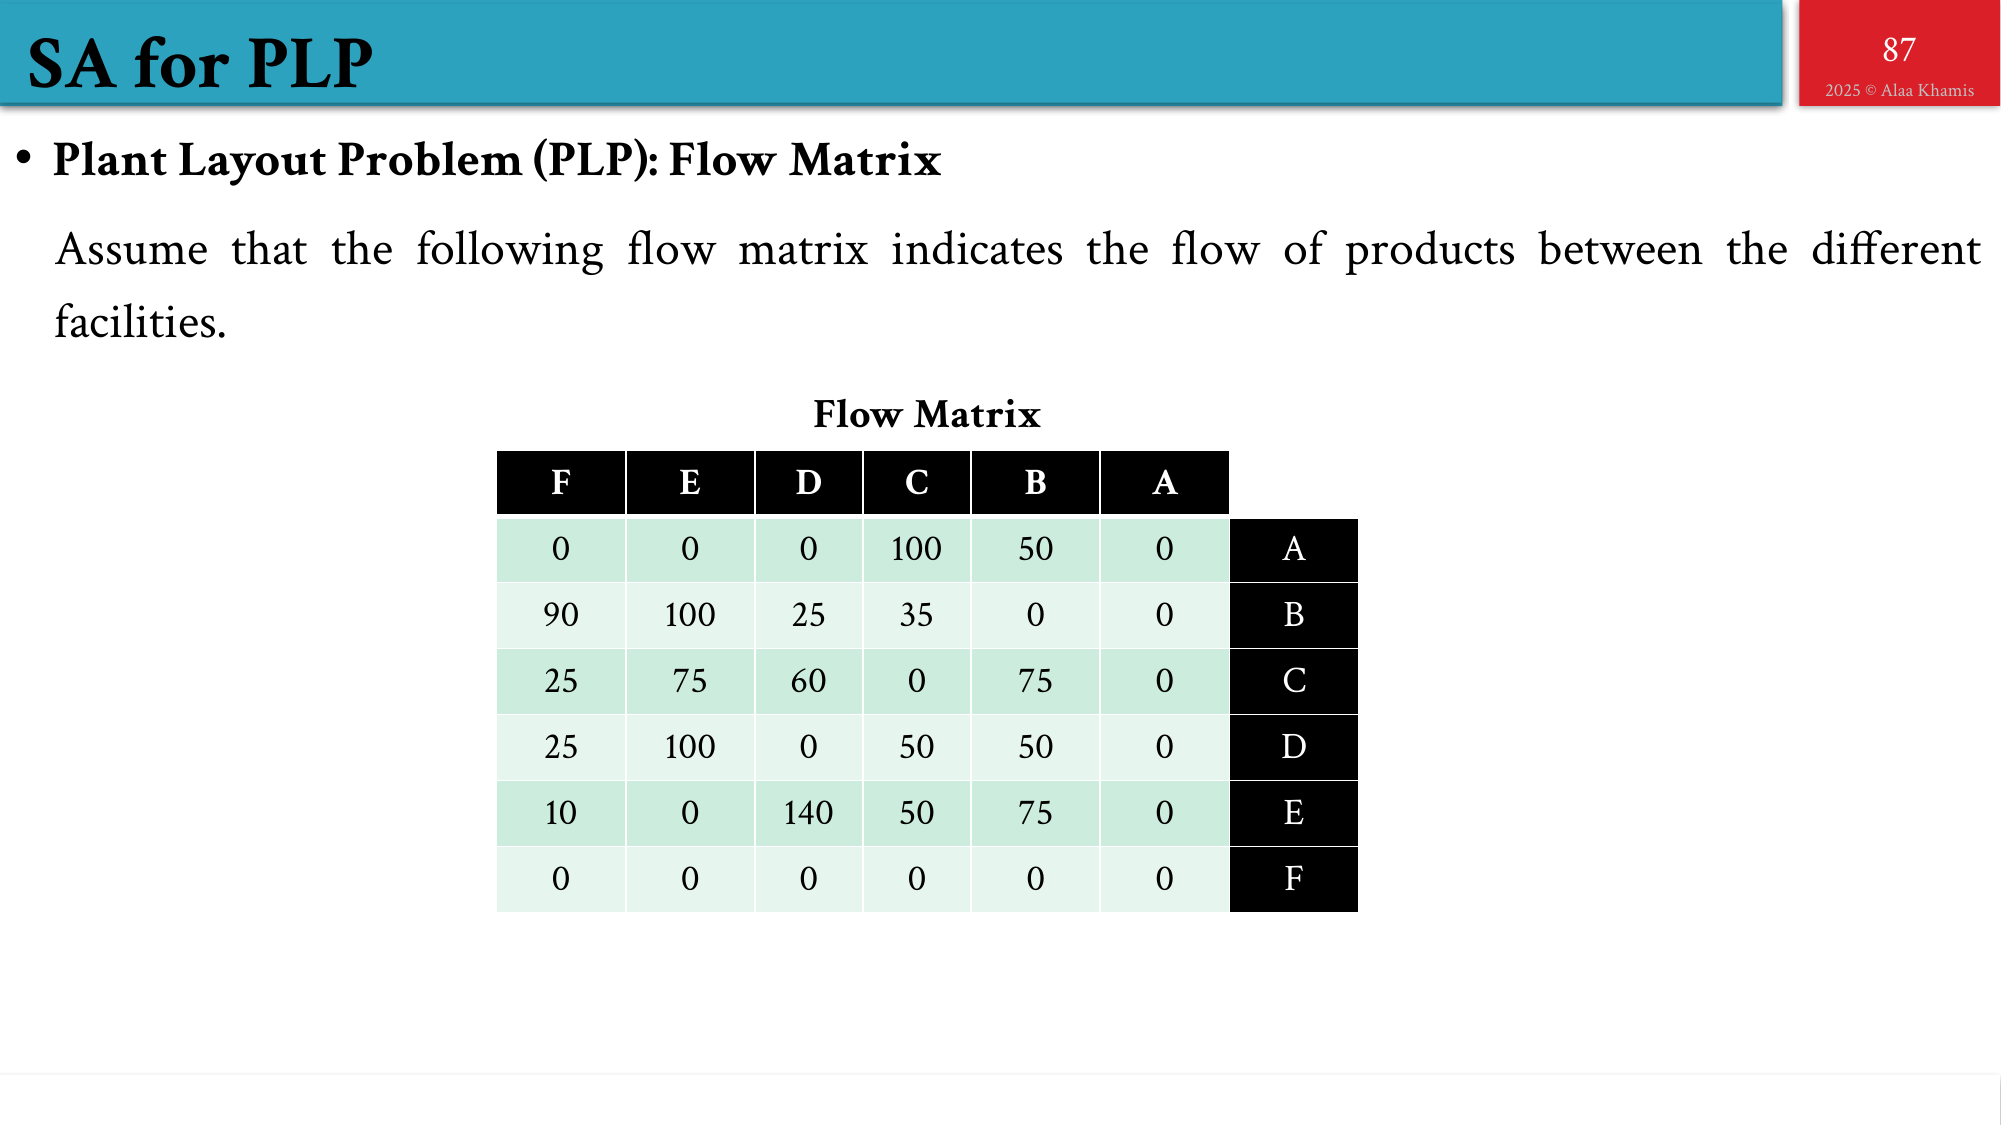

SA for PLP
Plant Layout Problem (PLP): Flow Matrix
Assume that the following flow matrix indicates the flow of products between the different facilities.
Flow Matrix
| F | E | D | C | B | A |  |
| --- | --- | --- | --- | --- | --- | --- |
| 0 | 0 | 0 | 100 | 50 | 0 | A |
| 90 | 100 | 25 | 35 | 0 | 0 | B |
| 25 | 75 | 60 | 0 | 75 | 0 | C |
| 25 | 100 | 0 | 50 | 50 | 0 | D |
| 10 | 0 | 140 | 50 | 75 | 0 | E |
| 0 | 0 | 0 | 0 | 0 | 0 | F |